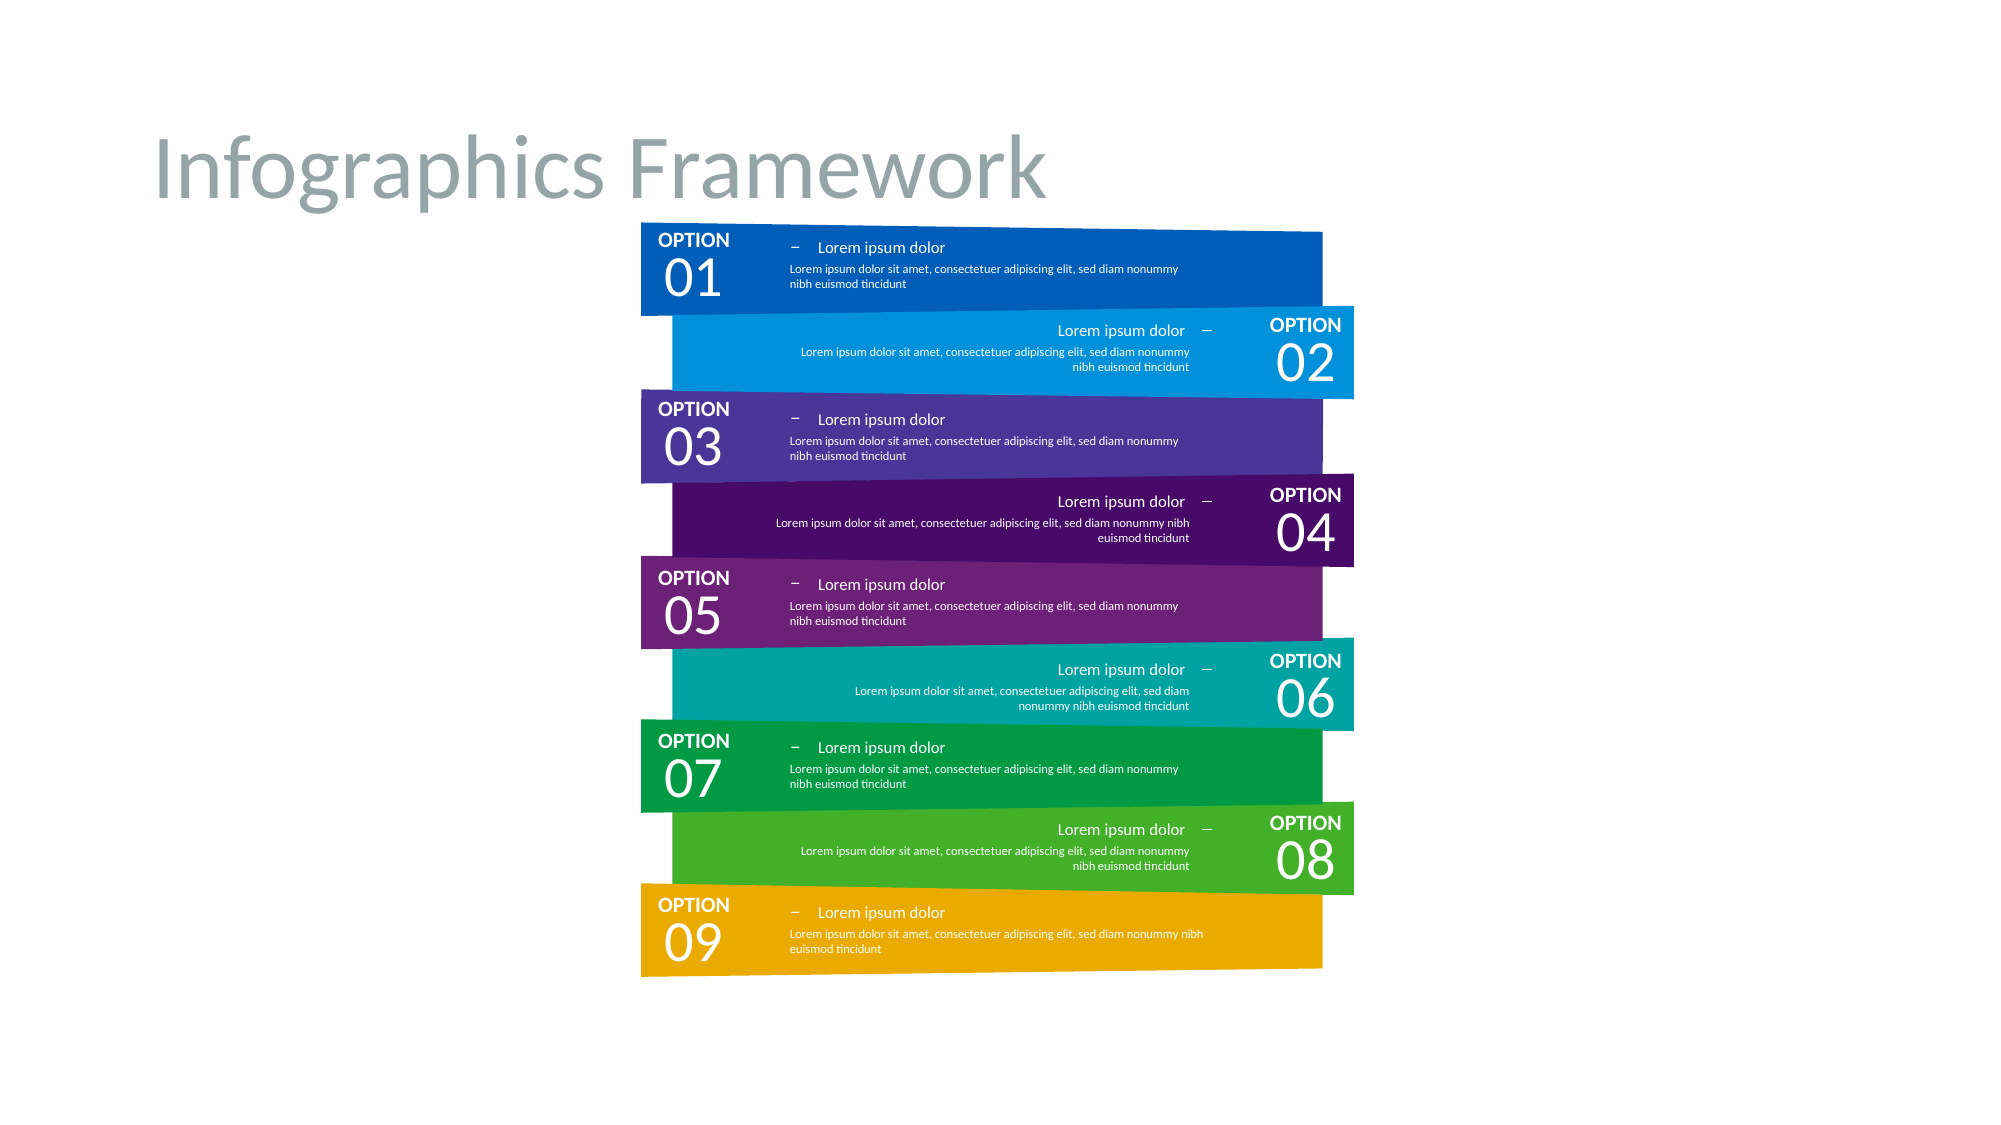

# Infographics Framework

OPTION
01
Lorem ipsum dolor
Lorem ipsum dolor sit amet, consectetuer adipiscing elit, sed diam nonummy nibh euismod tincidunt

OPTION
02
Lorem ipsum dolor
Lorem ipsum dolor sit amet, consectetuer adipiscing elit, sed diam nonummy nibh euismod tincidunt

OPTION
03
Lorem ipsum dolor
Lorem ipsum dolor sit amet, consectetuer adipiscing elit, sed diam nonummy nibh euismod tincidunt

OPTION
04
Lorem ipsum dolor
Lorem ipsum dolor sit amet, consectetuer adipiscing elit, sed diam nonummy nibh euismod tincidunt

OPTION
05
Lorem ipsum dolor
Lorem ipsum dolor sit amet, consectetuer adipiscing elit, sed diam nonummy nibh euismod tincidunt

OPTION
06
Lorem ipsum dolor
Lorem ipsum dolor sit amet, consectetuer adipiscing elit, sed diam nonummy nibh euismod tincidunt

OPTION
07
Lorem ipsum dolor
Lorem ipsum dolor sit amet, consectetuer adipiscing elit, sed diam nonummy nibh euismod tincidunt

OPTION
08
Lorem ipsum dolor
Lorem ipsum dolor sit amet, consectetuer adipiscing elit, sed diam nonummy nibh euismod tincidunt

OPTION
09
Lorem ipsum dolor
Lorem ipsum dolor sit amet, consectetuer adipiscing elit, sed diam nonummy nibh euismod tincidunt